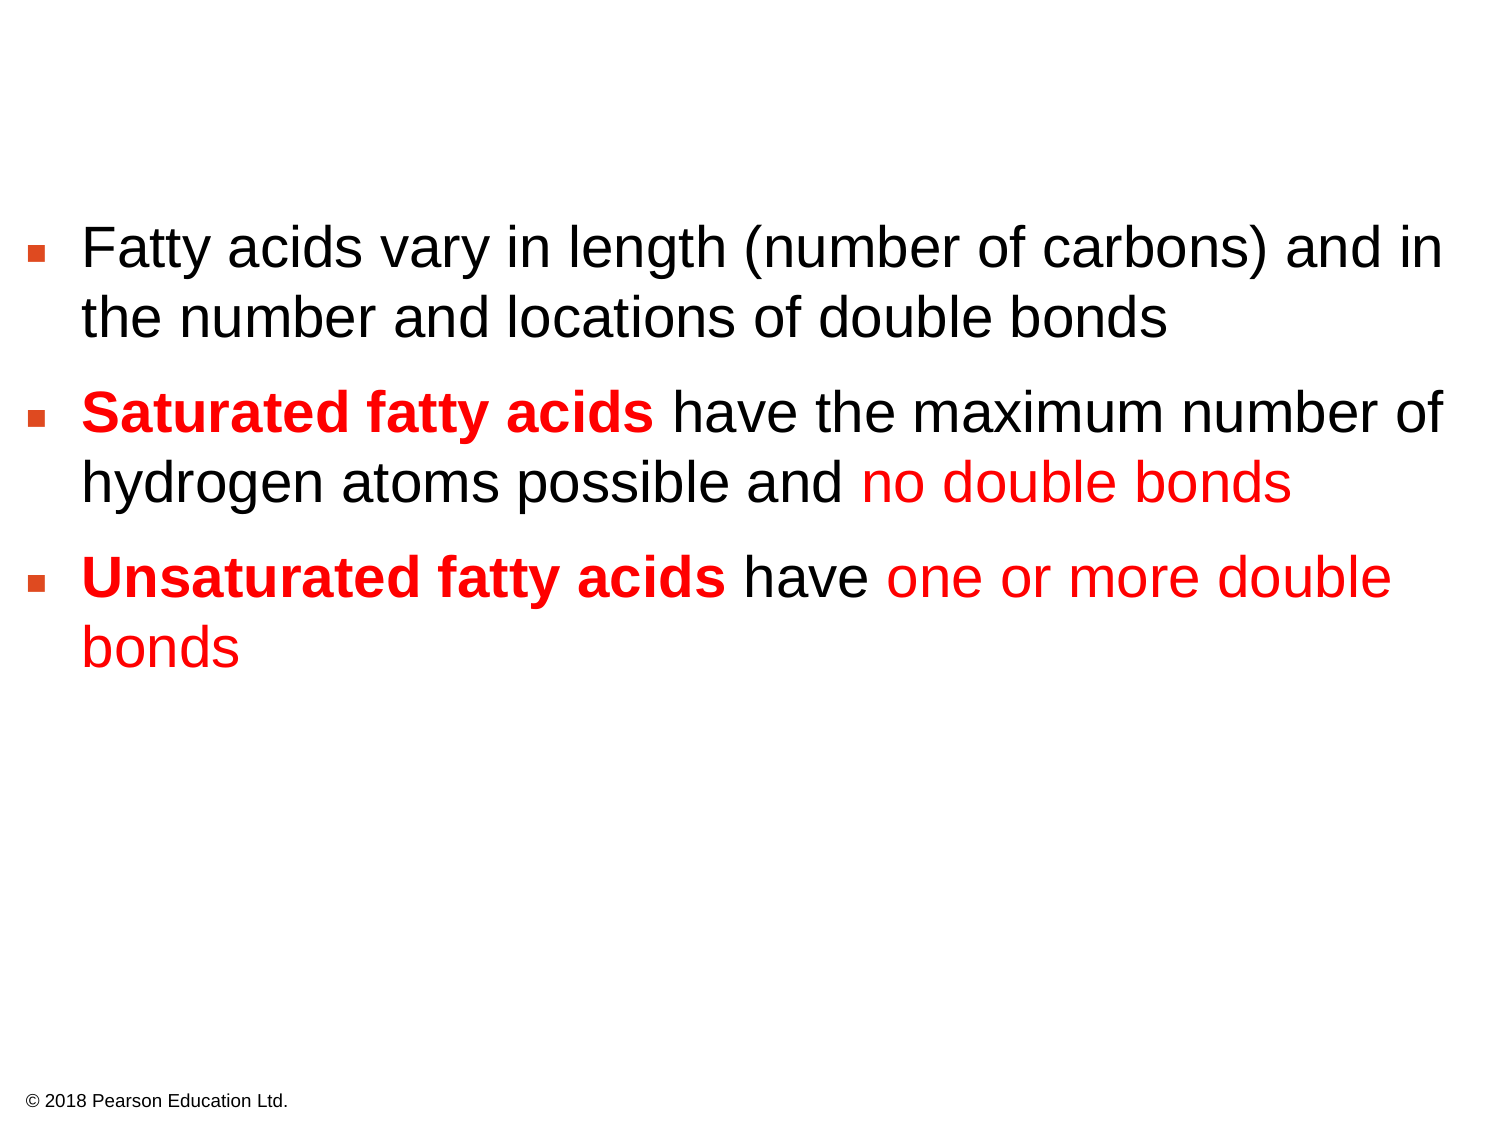

Fatty acids vary in length (number of carbons) and in the number and locations of double bonds
Saturated fatty acids have the maximum number of hydrogen atoms possible and no double bonds
Unsaturated fatty acids have one or more double bonds
© 2018 Pearson Education Ltd.